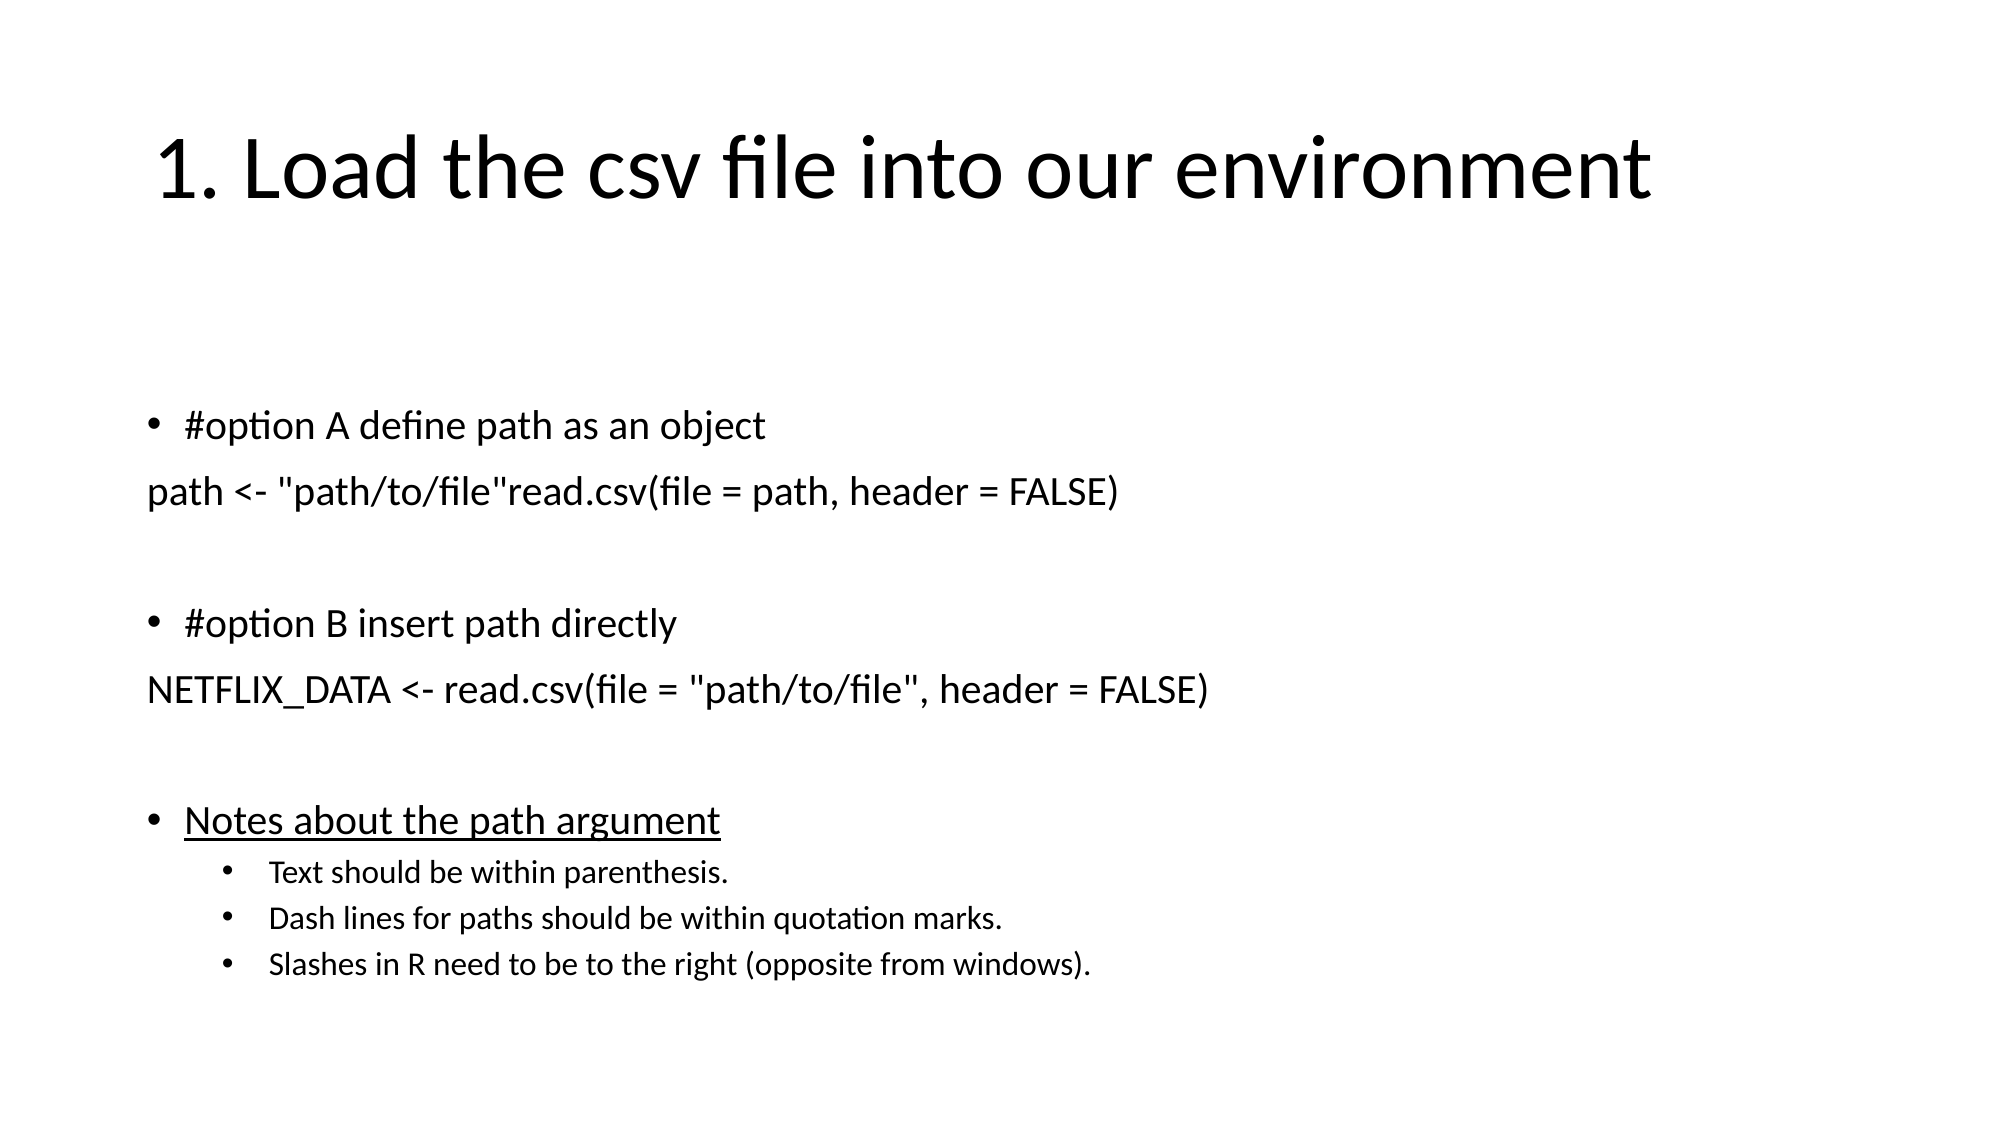

# 1. Load the csv file into our environment

#option A define path as an object
path <- "path/to/file"read.csv(file = path, header = FALSE)

#option B insert path directly
NETFLIX_DATA <- read.csv(file = "path/to/file", header = FALSE)

Notes about the path argument
Text should be within parenthesis.
Dash lines for paths should be within quotation marks.
Slashes in R need to be to the right (opposite from windows).